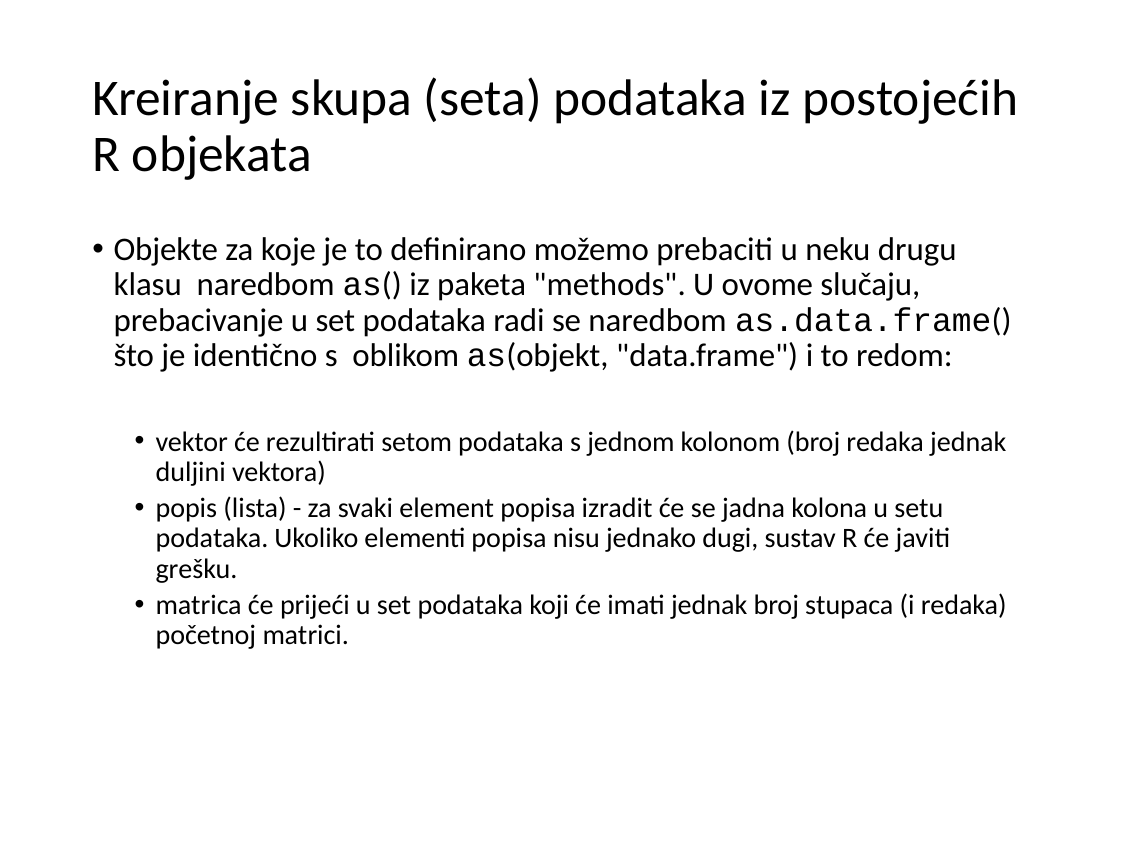

# Kreiranje skupa (seta) podataka iz postojećih R objekata
Objekte za koje je to definirano možemo prebaciti u neku drugu klasu  naredbom as() iz paketa "methods". U ovome slučaju, prebacivanje u set podataka radi se naredbom as.data.frame() što je identično s  oblikom as(objekt, "data.frame") i to redom:

vektor će rezultirati setom podataka s jednom kolonom (broj redaka jednak duljini vektora)
popis (lista) - za svaki element popisa izradit će se jadna kolona u setu podataka. Ukoliko elementi popisa nisu jednako dugi, sustav R će javiti grešku.
matrica će prijeći u set podataka koji će imati jednak broj stupaca (i redaka) početnoj matrici.